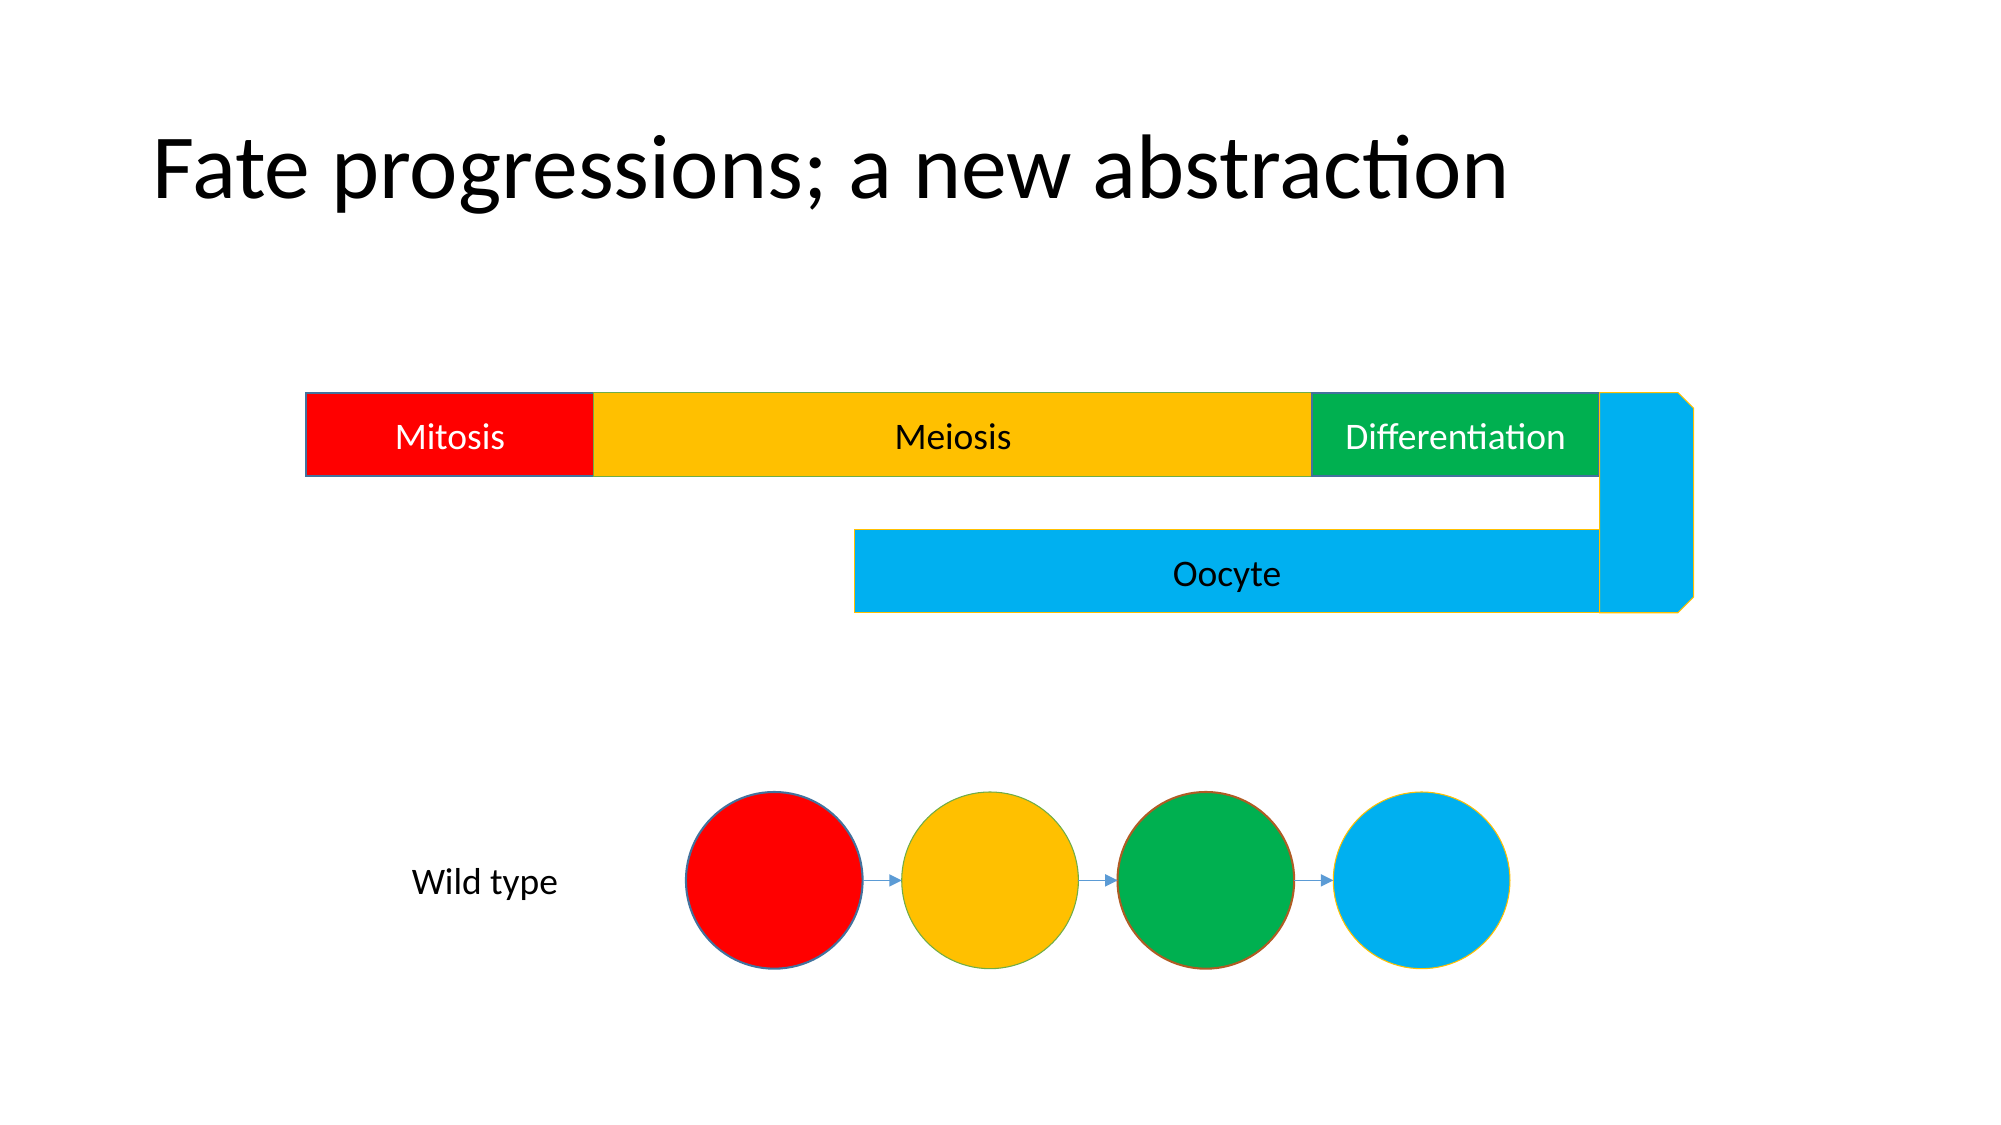

# Fate progressions; a new abstraction
Differentiation
Mitosis
Meiosis

Oocyte

Wild type